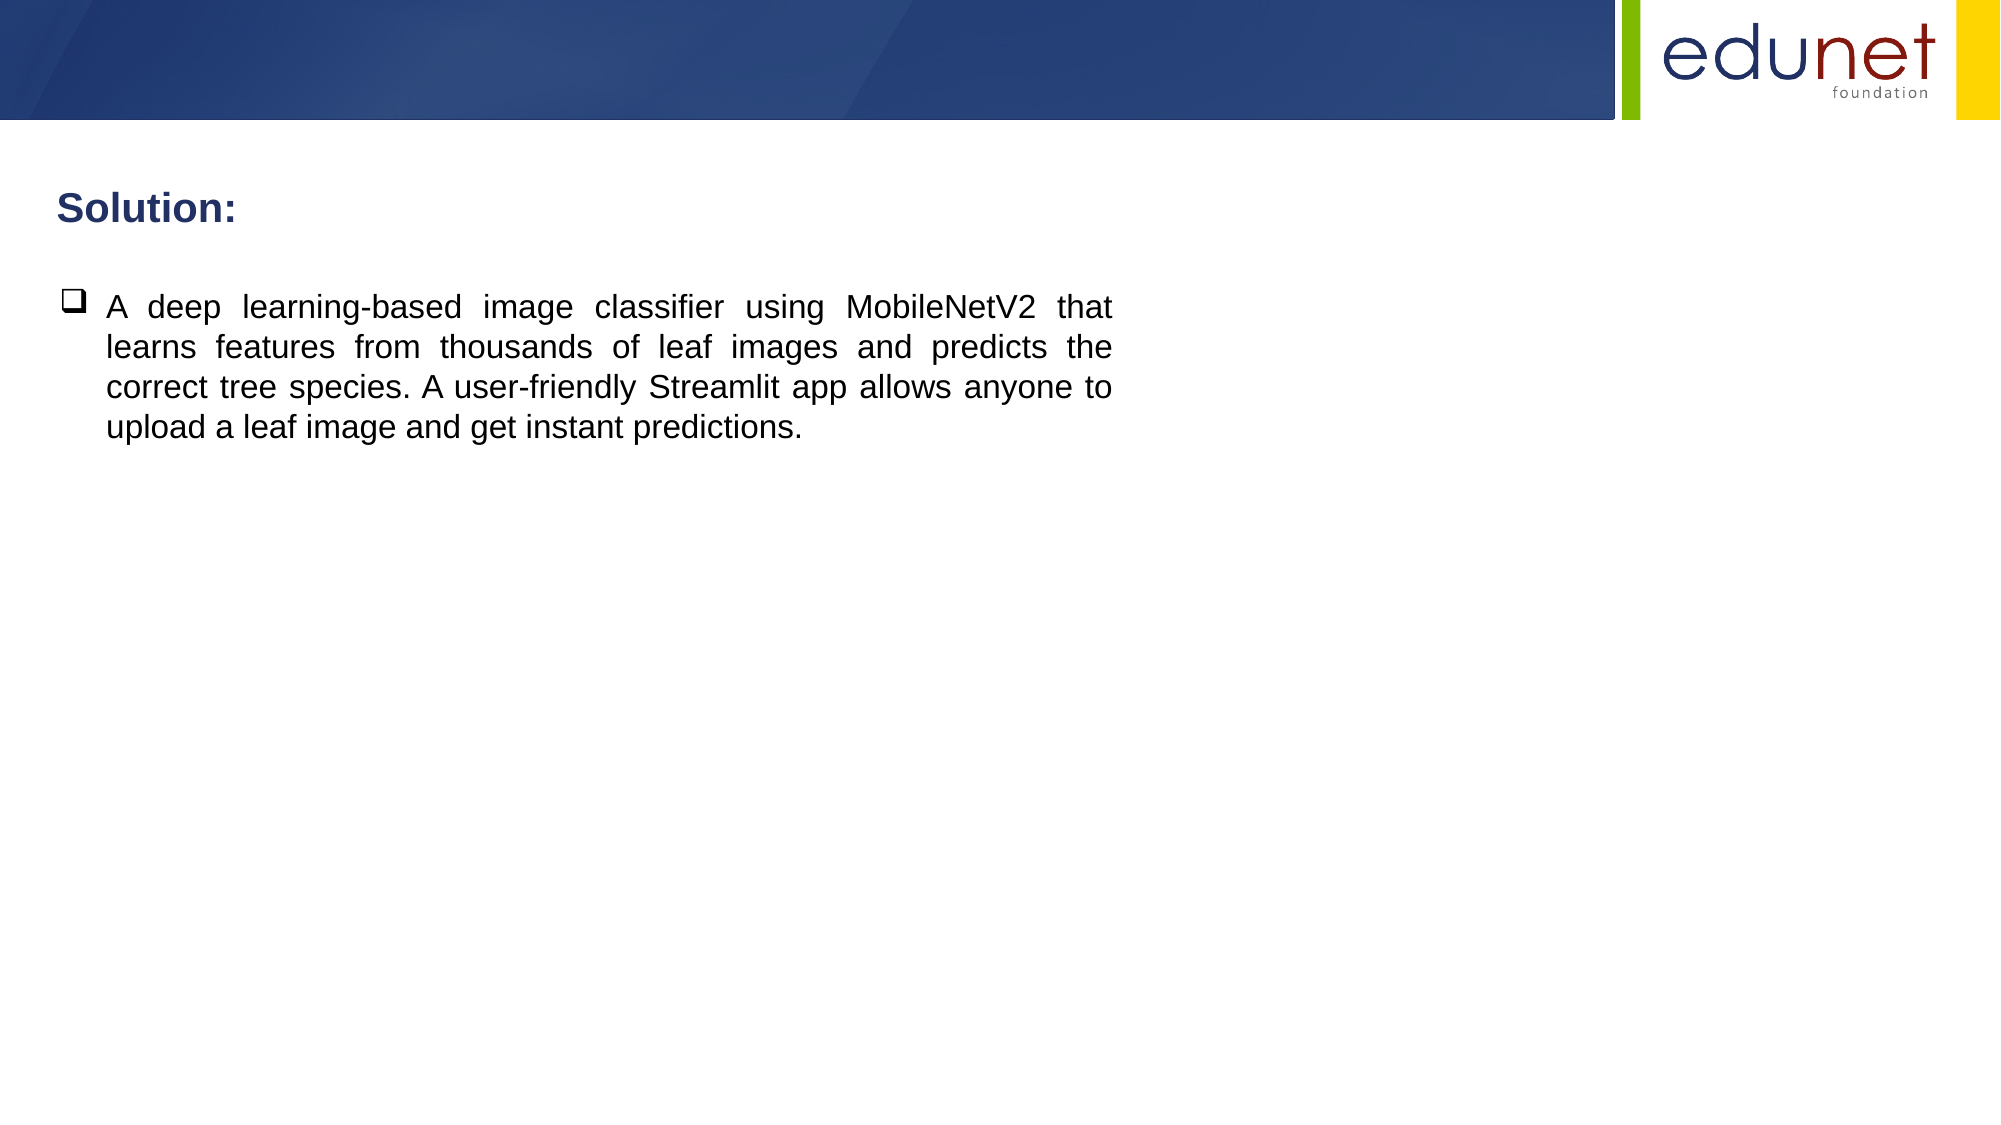

Solution:
A deep learning-based image classifier using MobileNetV2 that learns features from thousands of leaf images and predicts the correct tree species. A user-friendly Streamlit app allows anyone to upload a leaf image and get instant predictions.